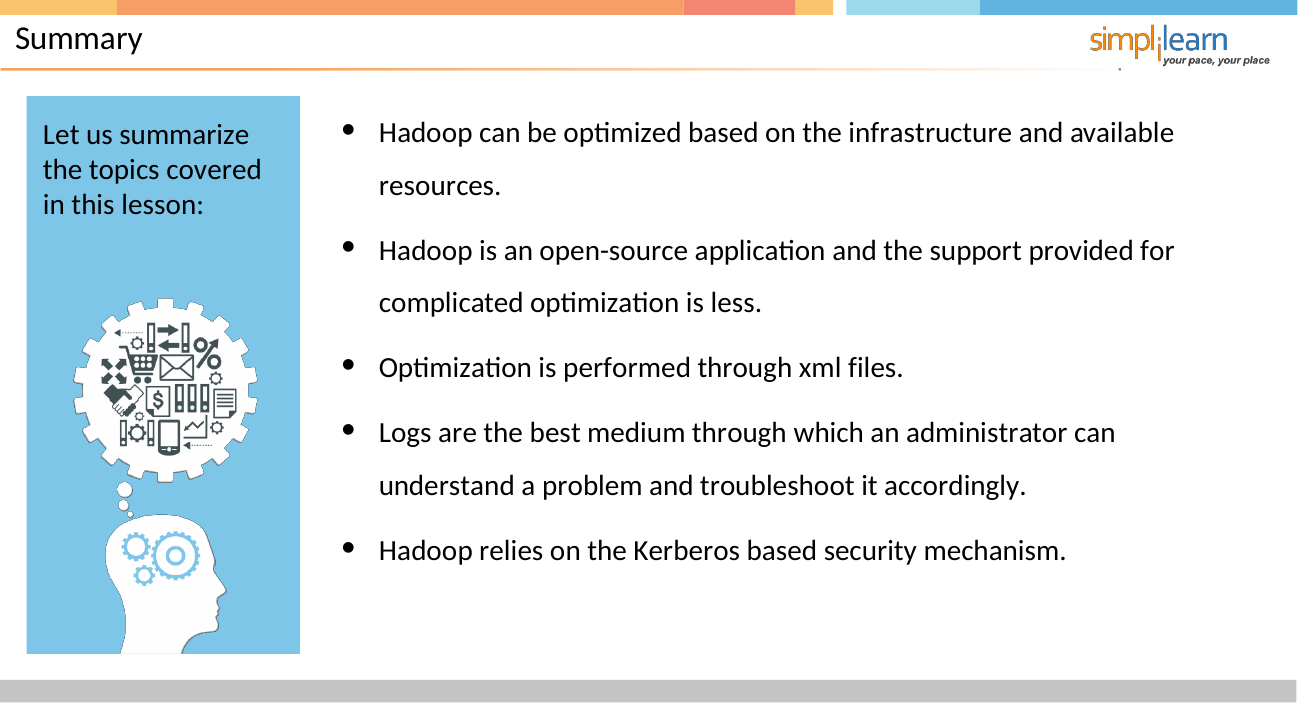

# Summary

Hadoop can be optimized based on the infrastructure and available resources.

Let us summarize the topics covered in this lesson:
Hadoop is an open-source application and the support provided for
complicated optimization is less.

Optimization is performed through xml files.
Logs are the best medium through which an administrator can understand a problem and troubleshoot it accordingly.
Hadoop relies on the Kerberos based security mechanism.